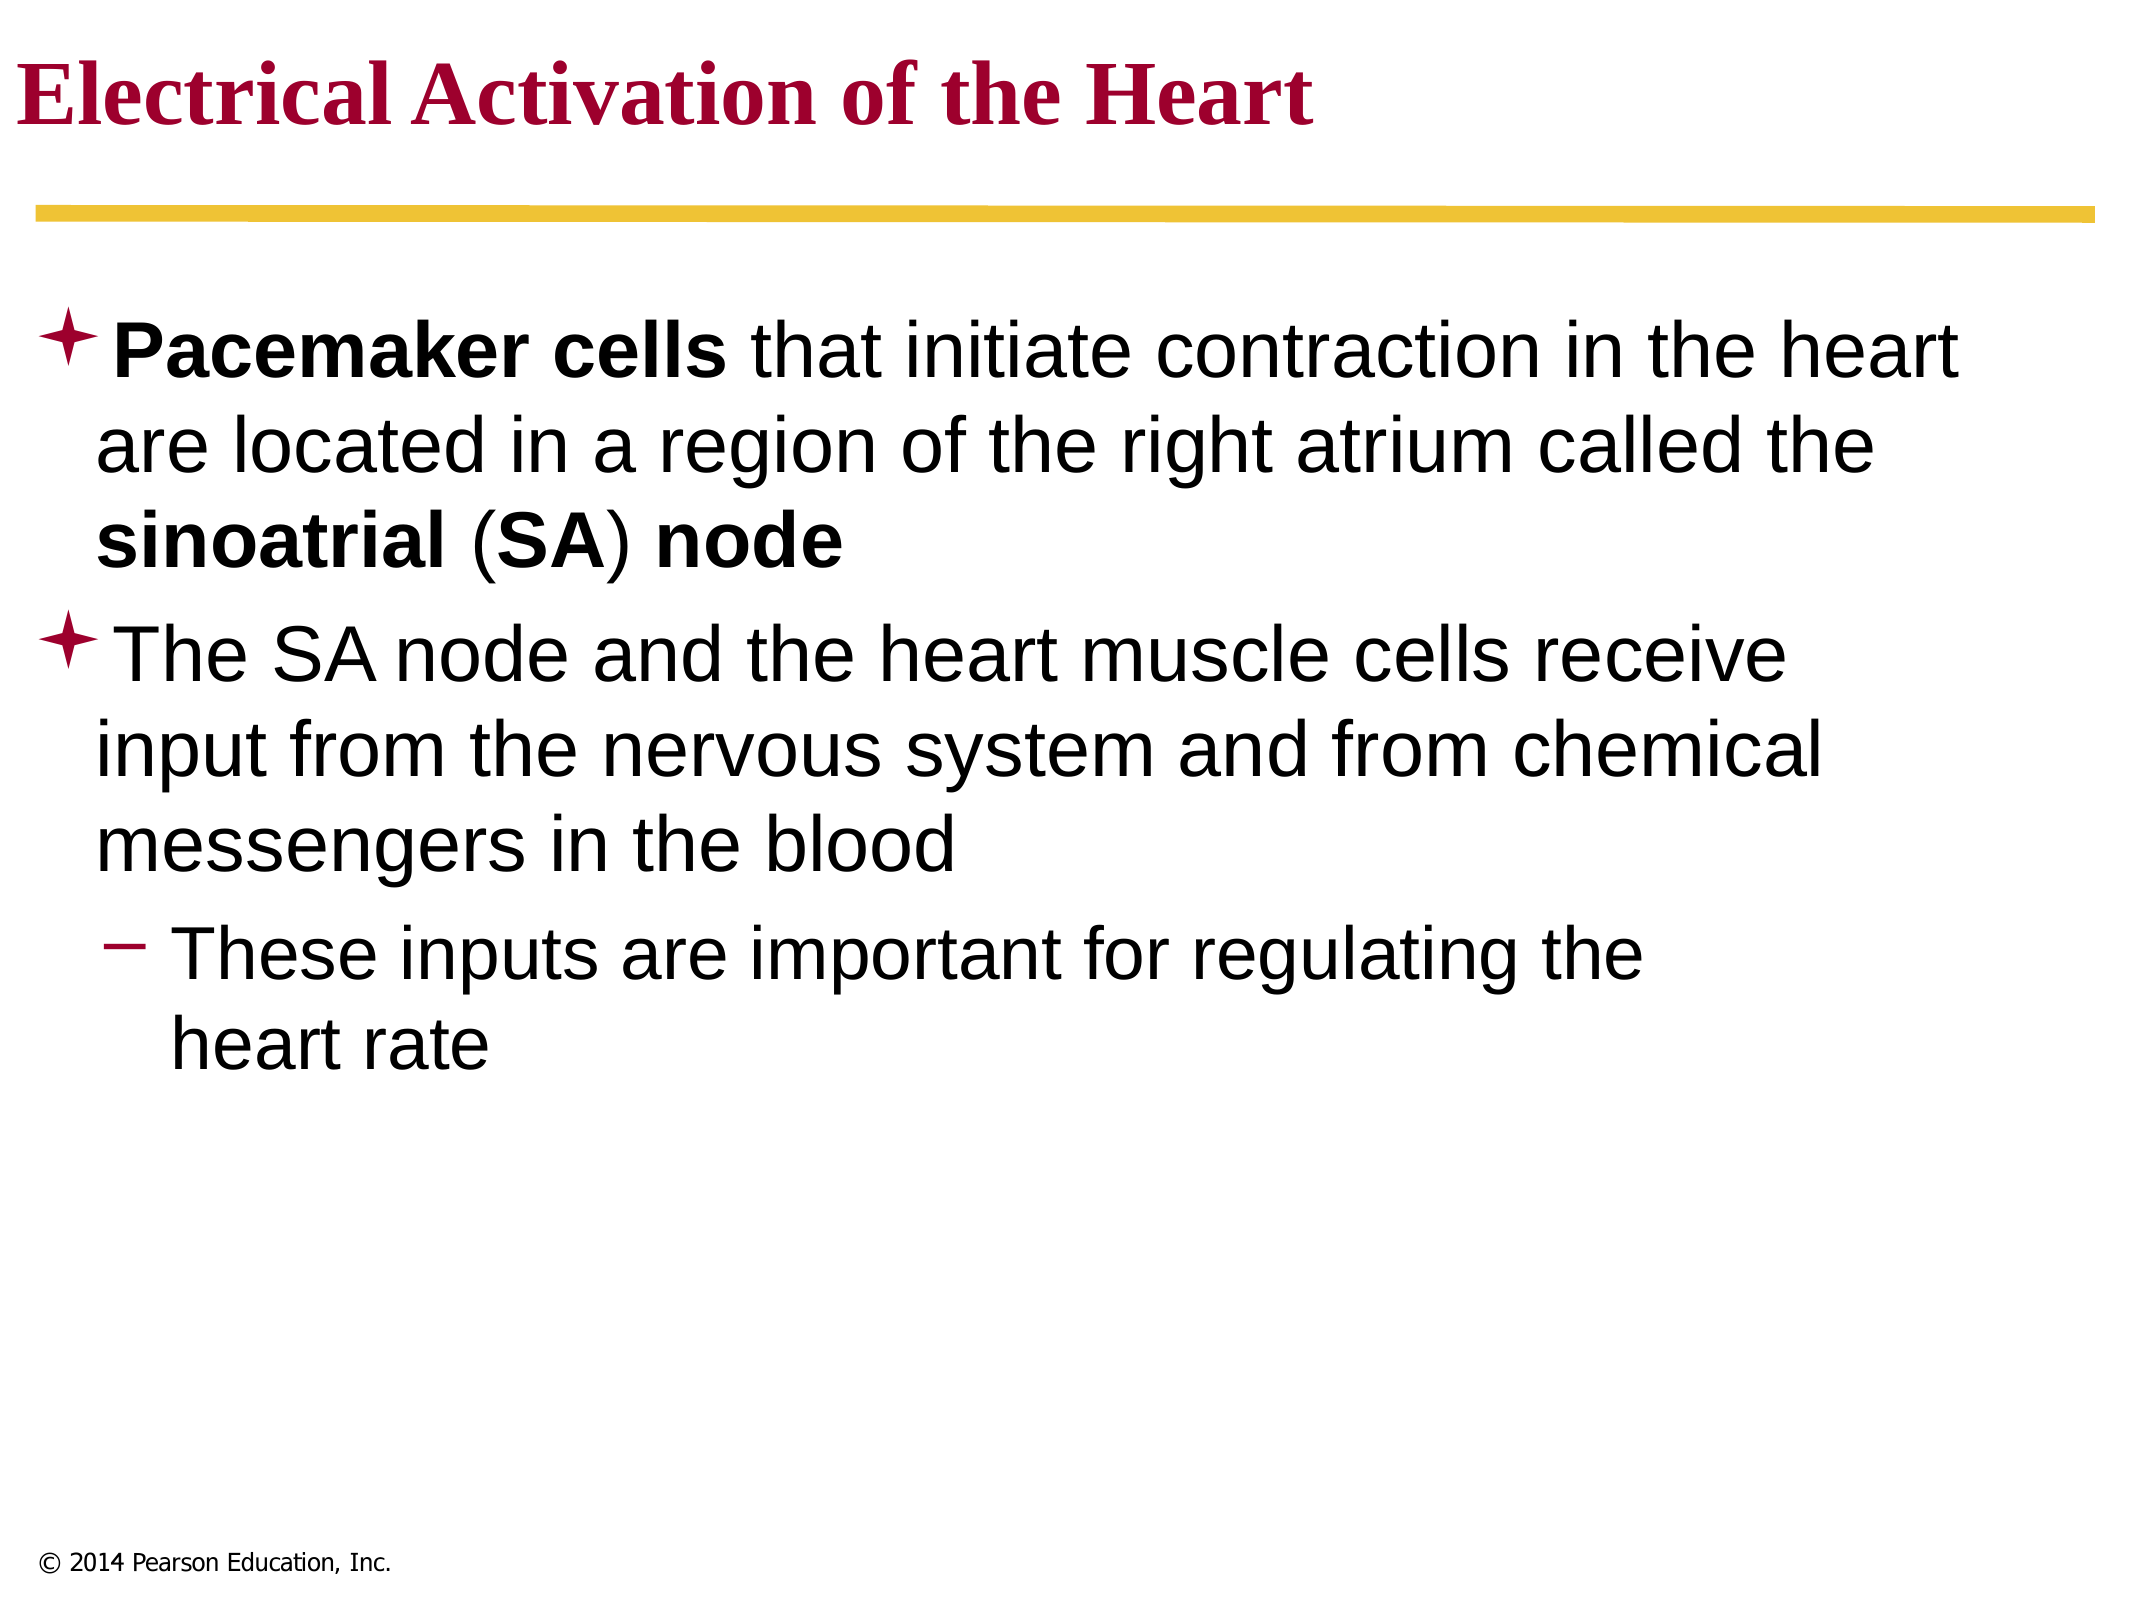

Electrical Activation of the Heart

Pacemaker cells that initiate contraction in the heart are located in a region of the right atrium called the sinoatrial (SA) node
The SA node and the heart muscle cells receive
input from the nervous system and from chemical messengers in the blood
These inputs are important for regulating the
heart rate